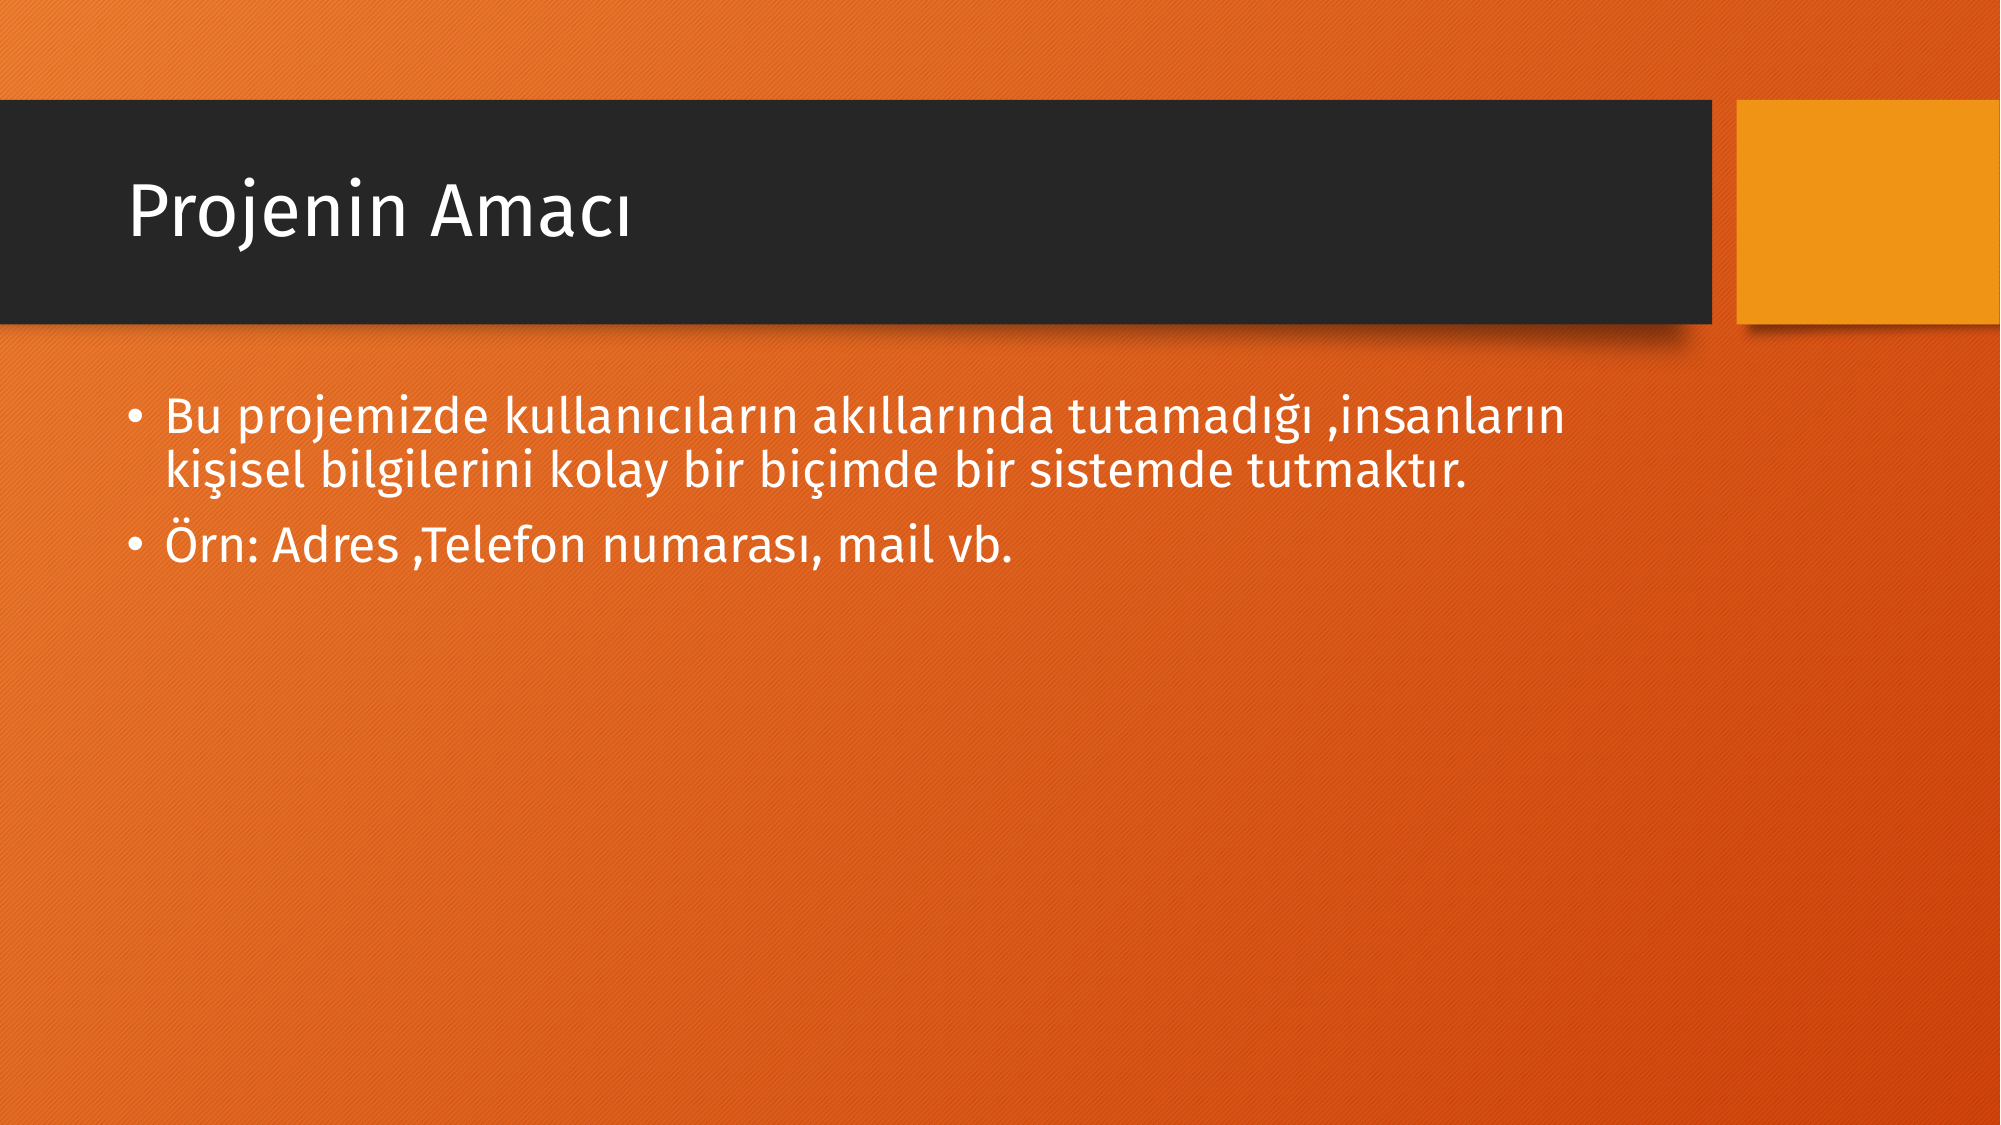

# Projenin Amacı
Bu projemizde kullanıcıların akıllarında tutamadığı ,insanların kişisel bilgilerini kolay bir biçimde bir sistemde tutmaktır.
Örn: Adres ,Telefon numarası, mail vb.